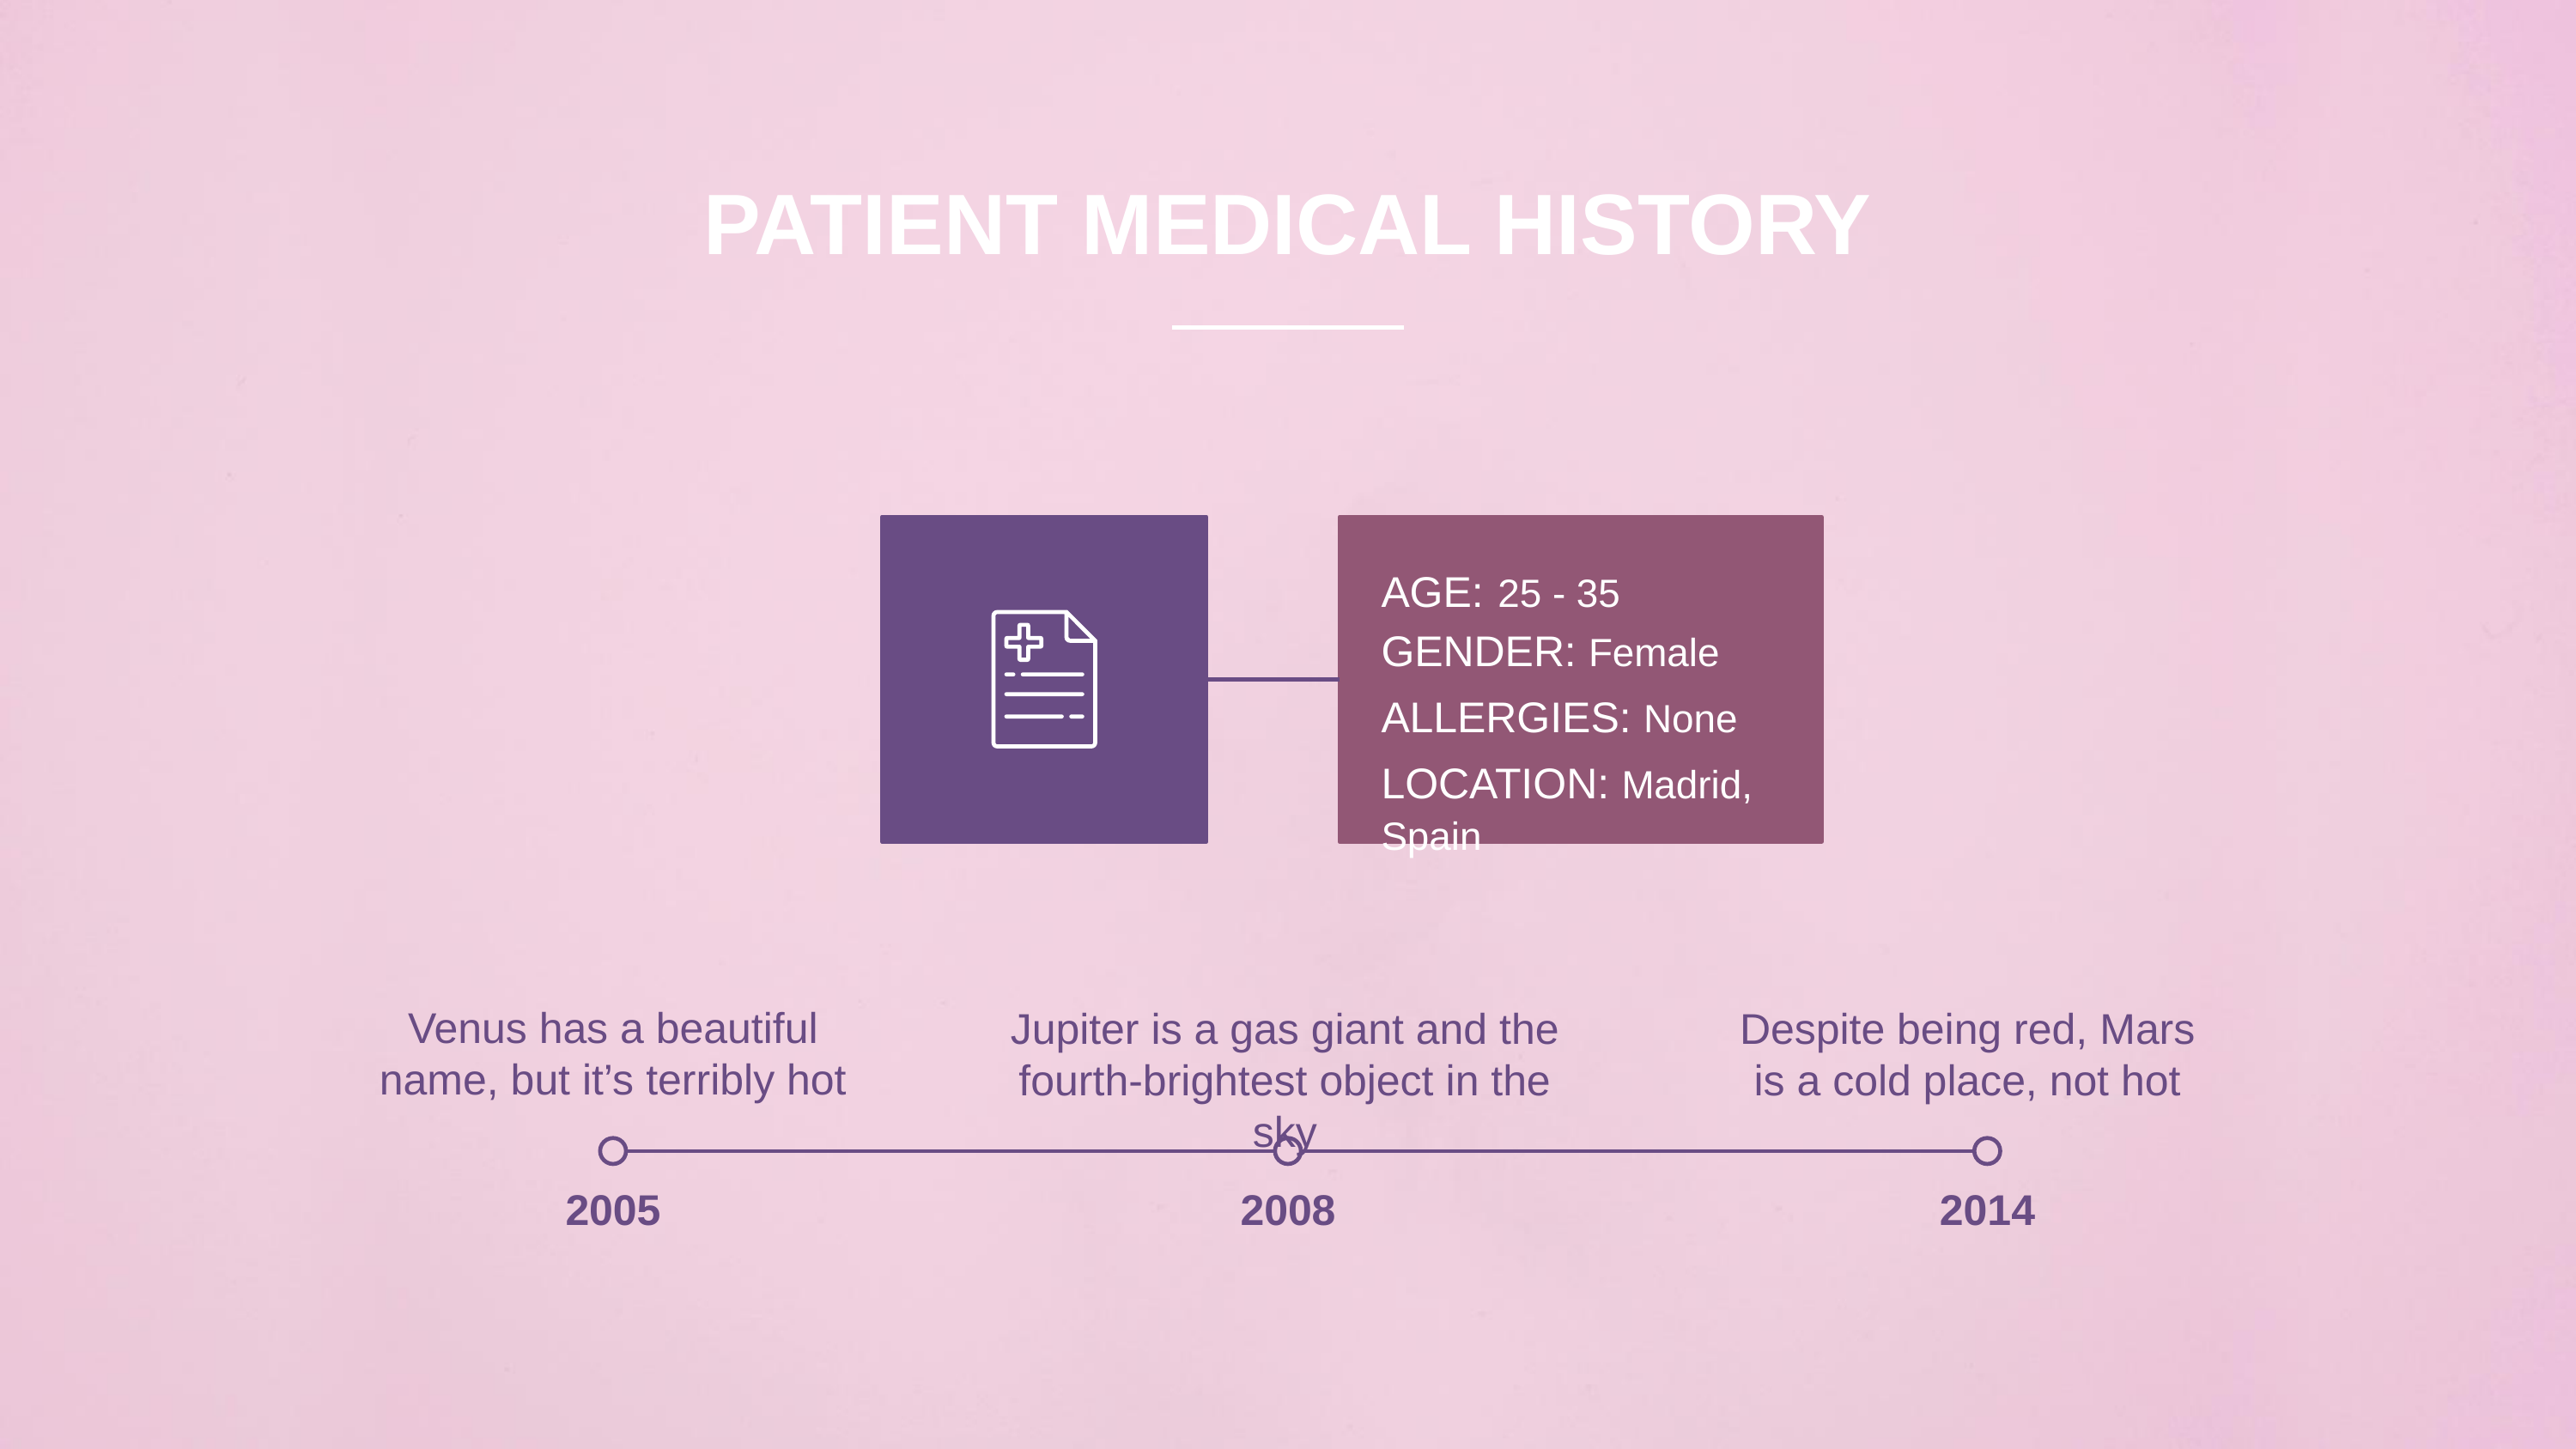

# PATIENT MEDICAL HISTORY

AGE: 25 - 35
GENDER: Female

ALLERGIES: None
LOCATION: Madrid, Spain
Venus has a beautiful name, but it’s terribly hot
Despite being red, Mars is a cold place, not hot
Jupiter is a gas giant and the fourth-brightest object in the sky

2008
2014
2005